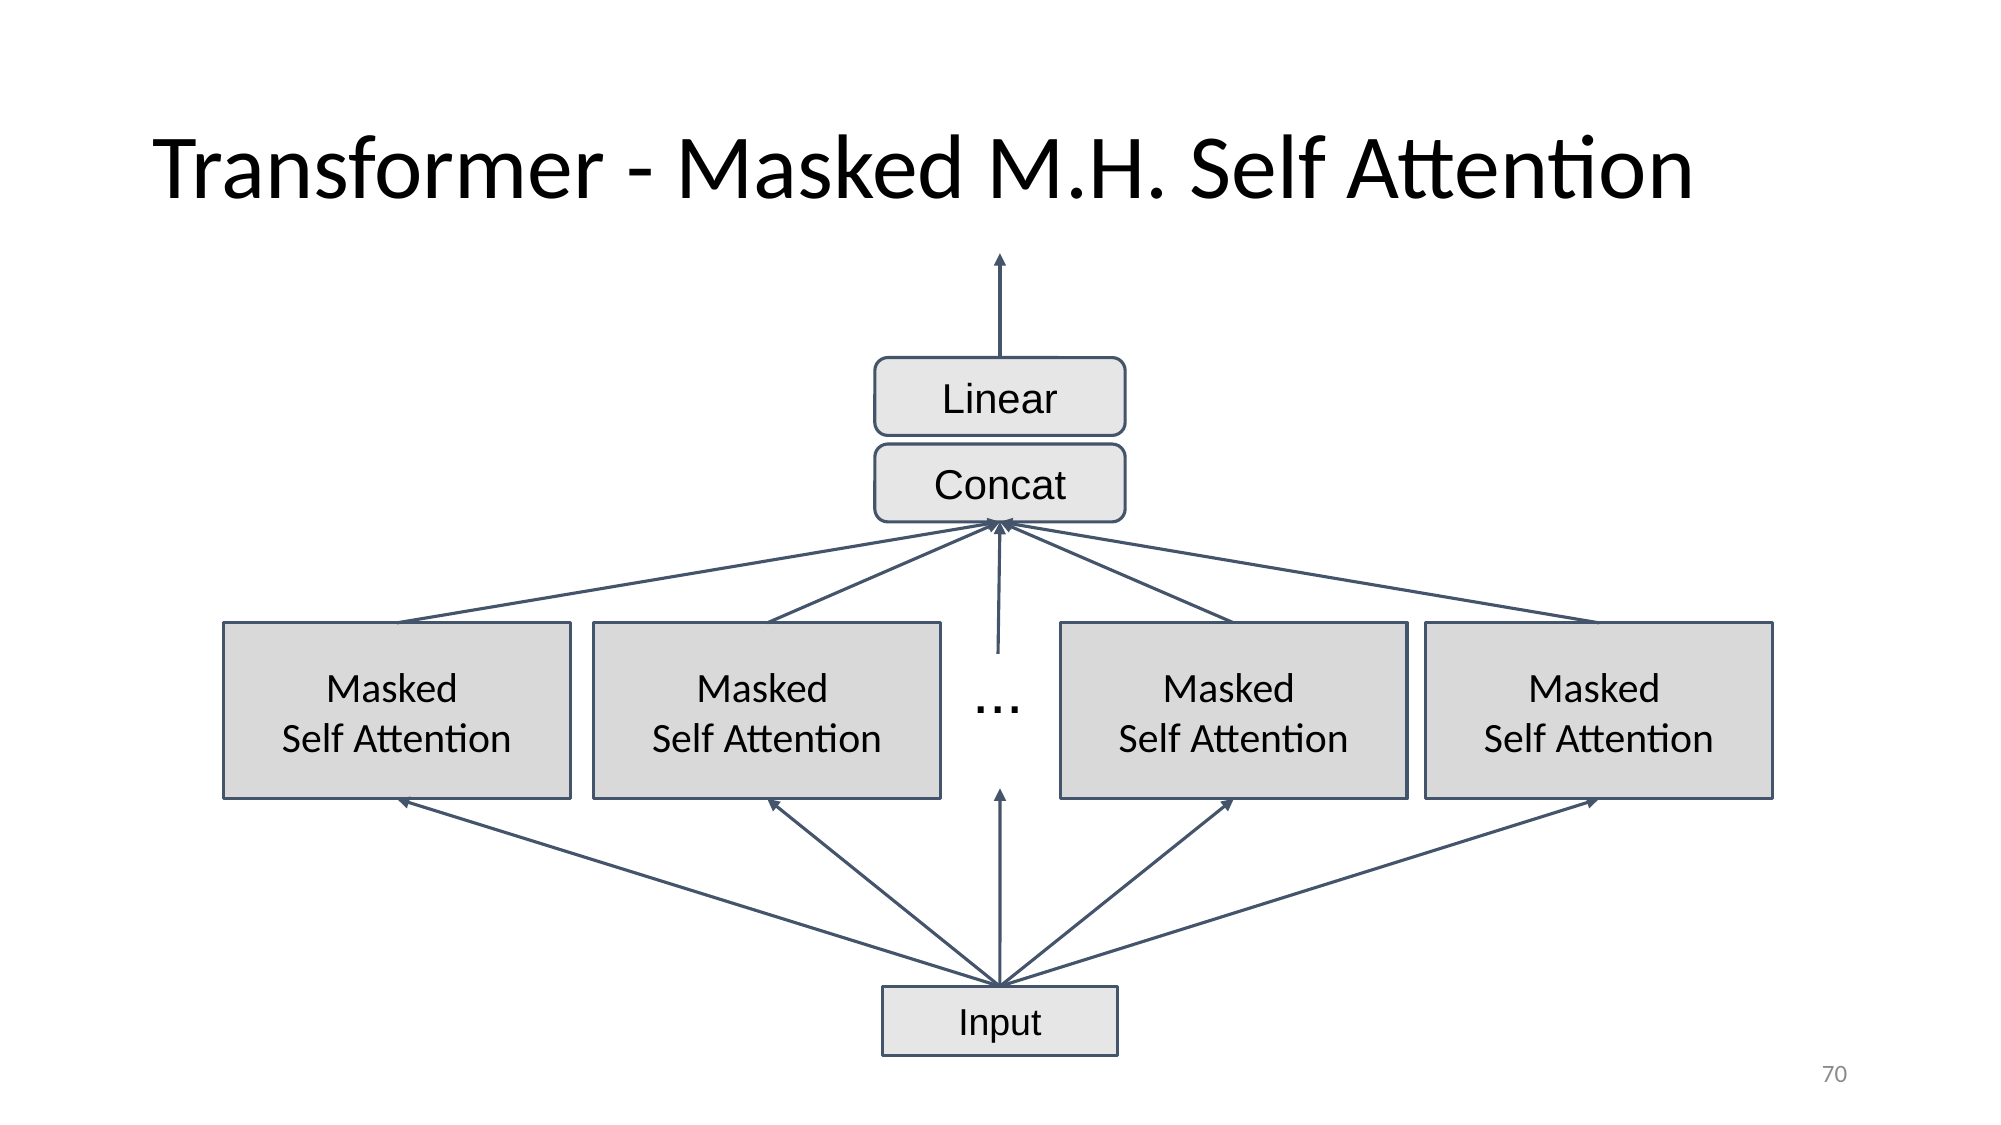

# Transformer - Masked M.H. Self Attention
Linear
Concat
Masked
Self Attention
Masked
Self Attention
Masked
Self Attention
Masked
Self Attention
...
Input
70